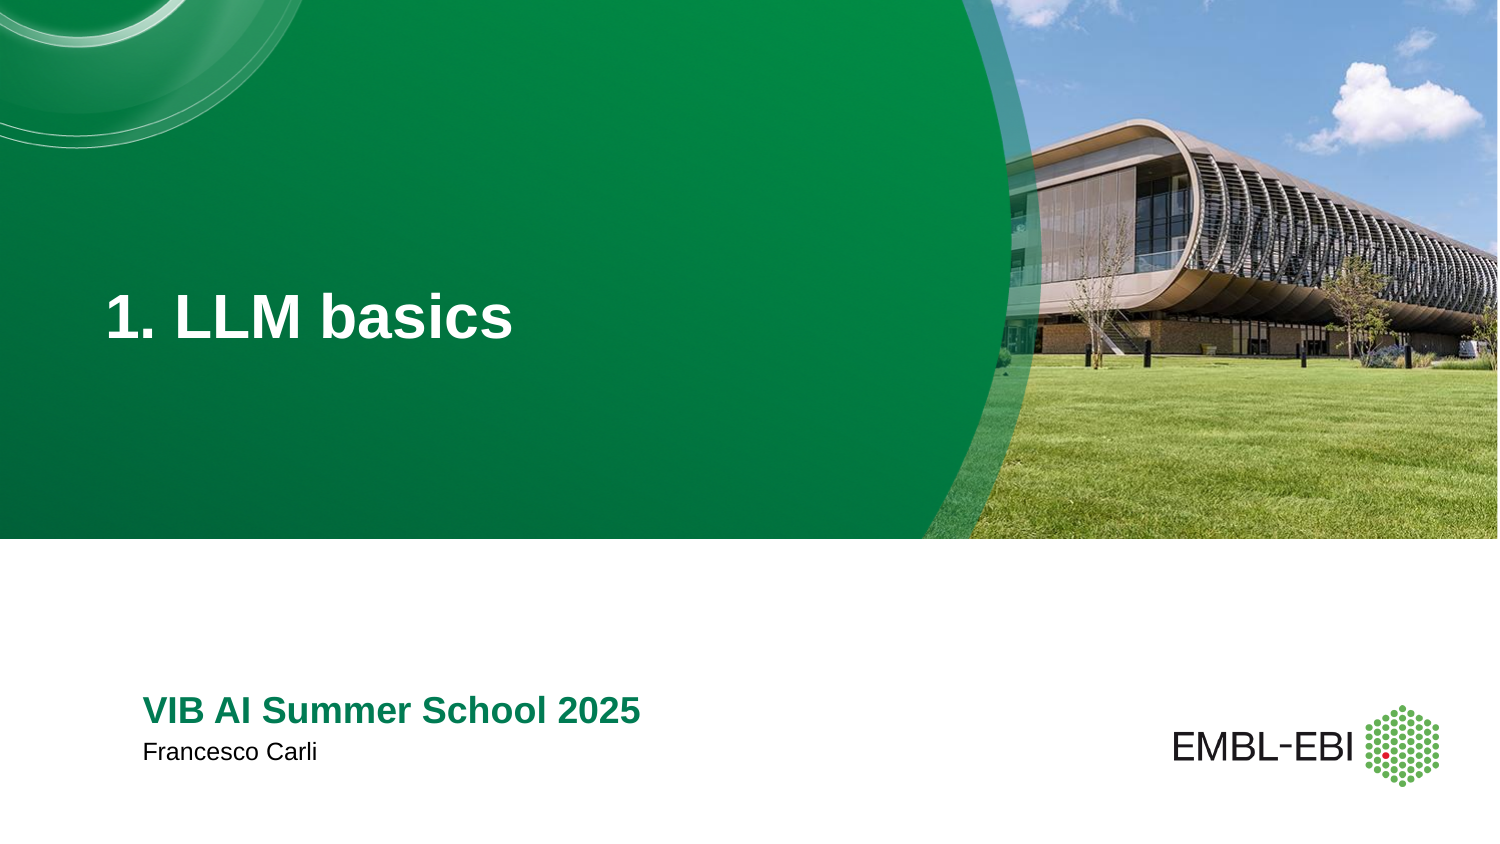

# 1. LLM basics
VIB AI Summer School 2025
Francesco Carli